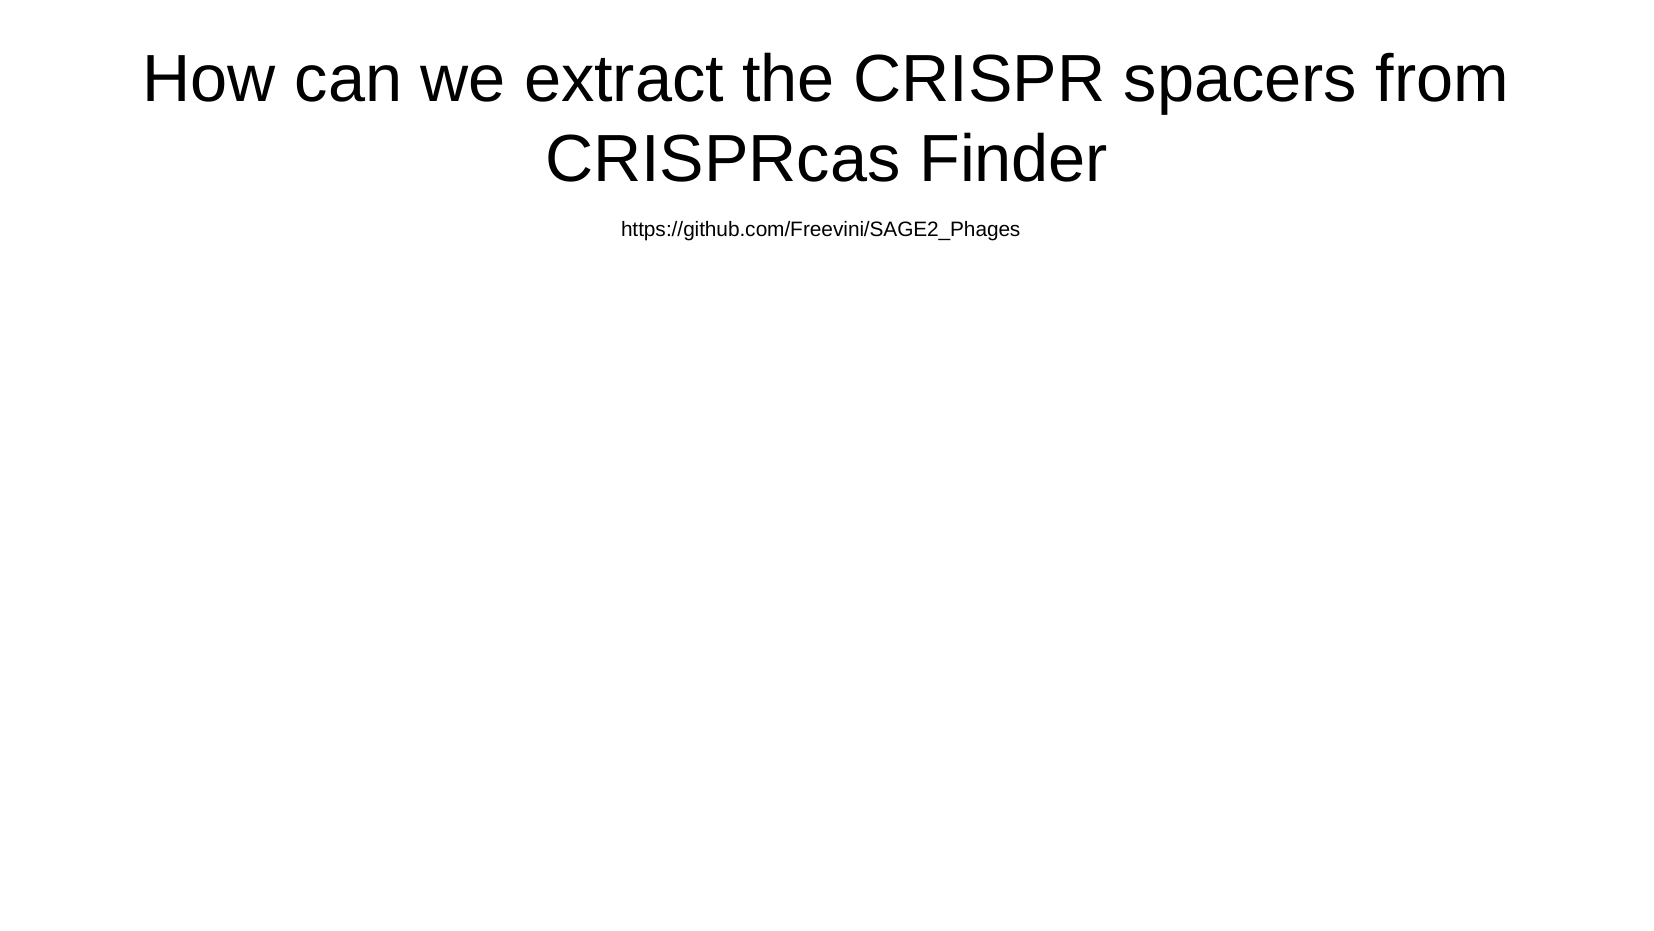

How can we extract the CRISPR spacers from CRISPRcas Finder
https://github.com/Freevini/SAGE2_Phages